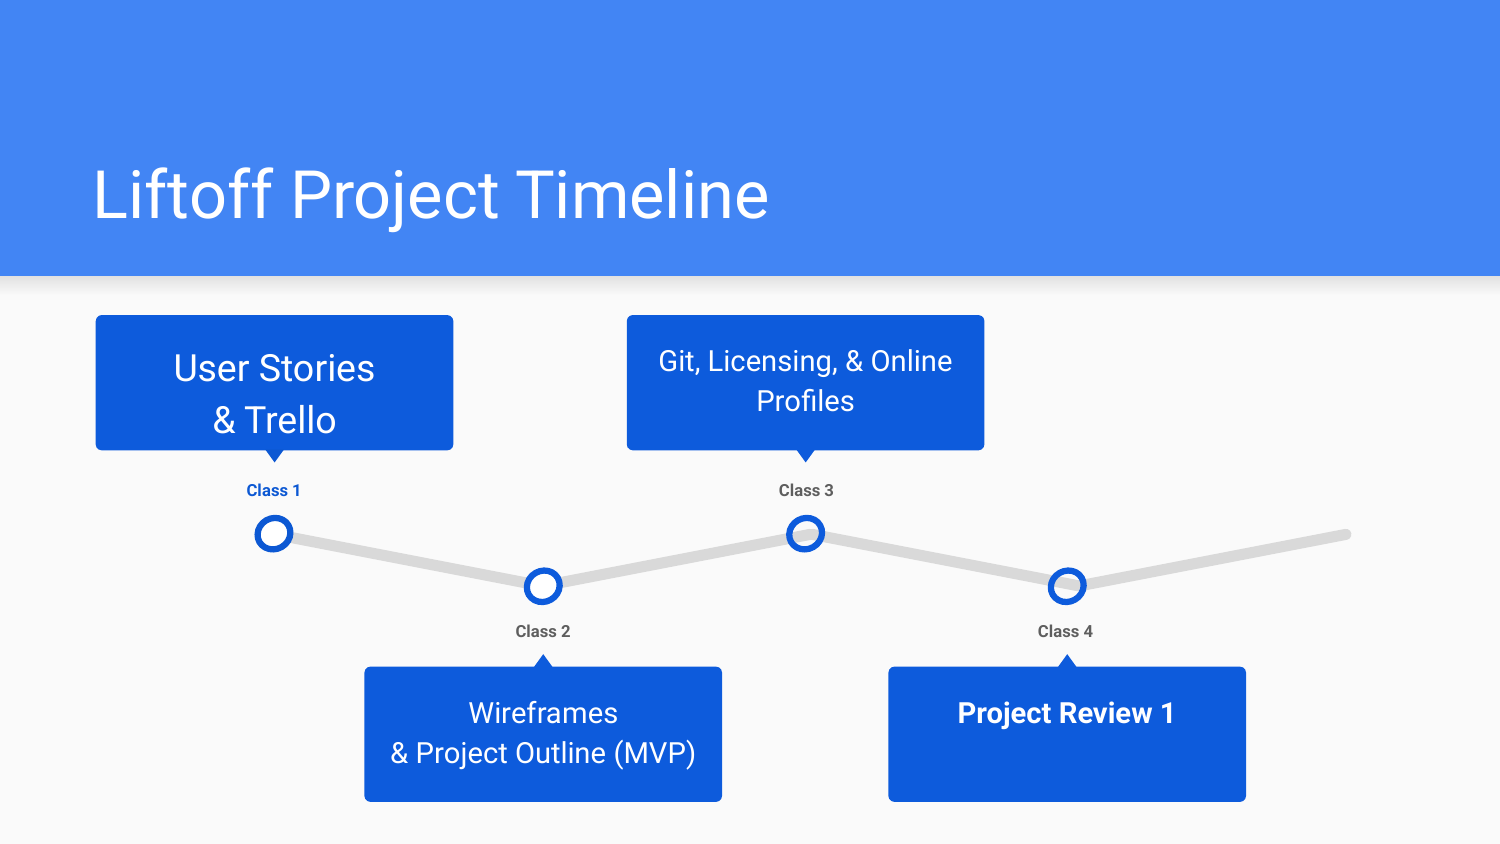

# Liftoff Project Timeline

User Stories
& Trello

Class 1

Git, Licensing, & Online Profiles

Class 3

Class 2

Wireframes
& Project Outline (MVP)

Class 4

Project Review 1